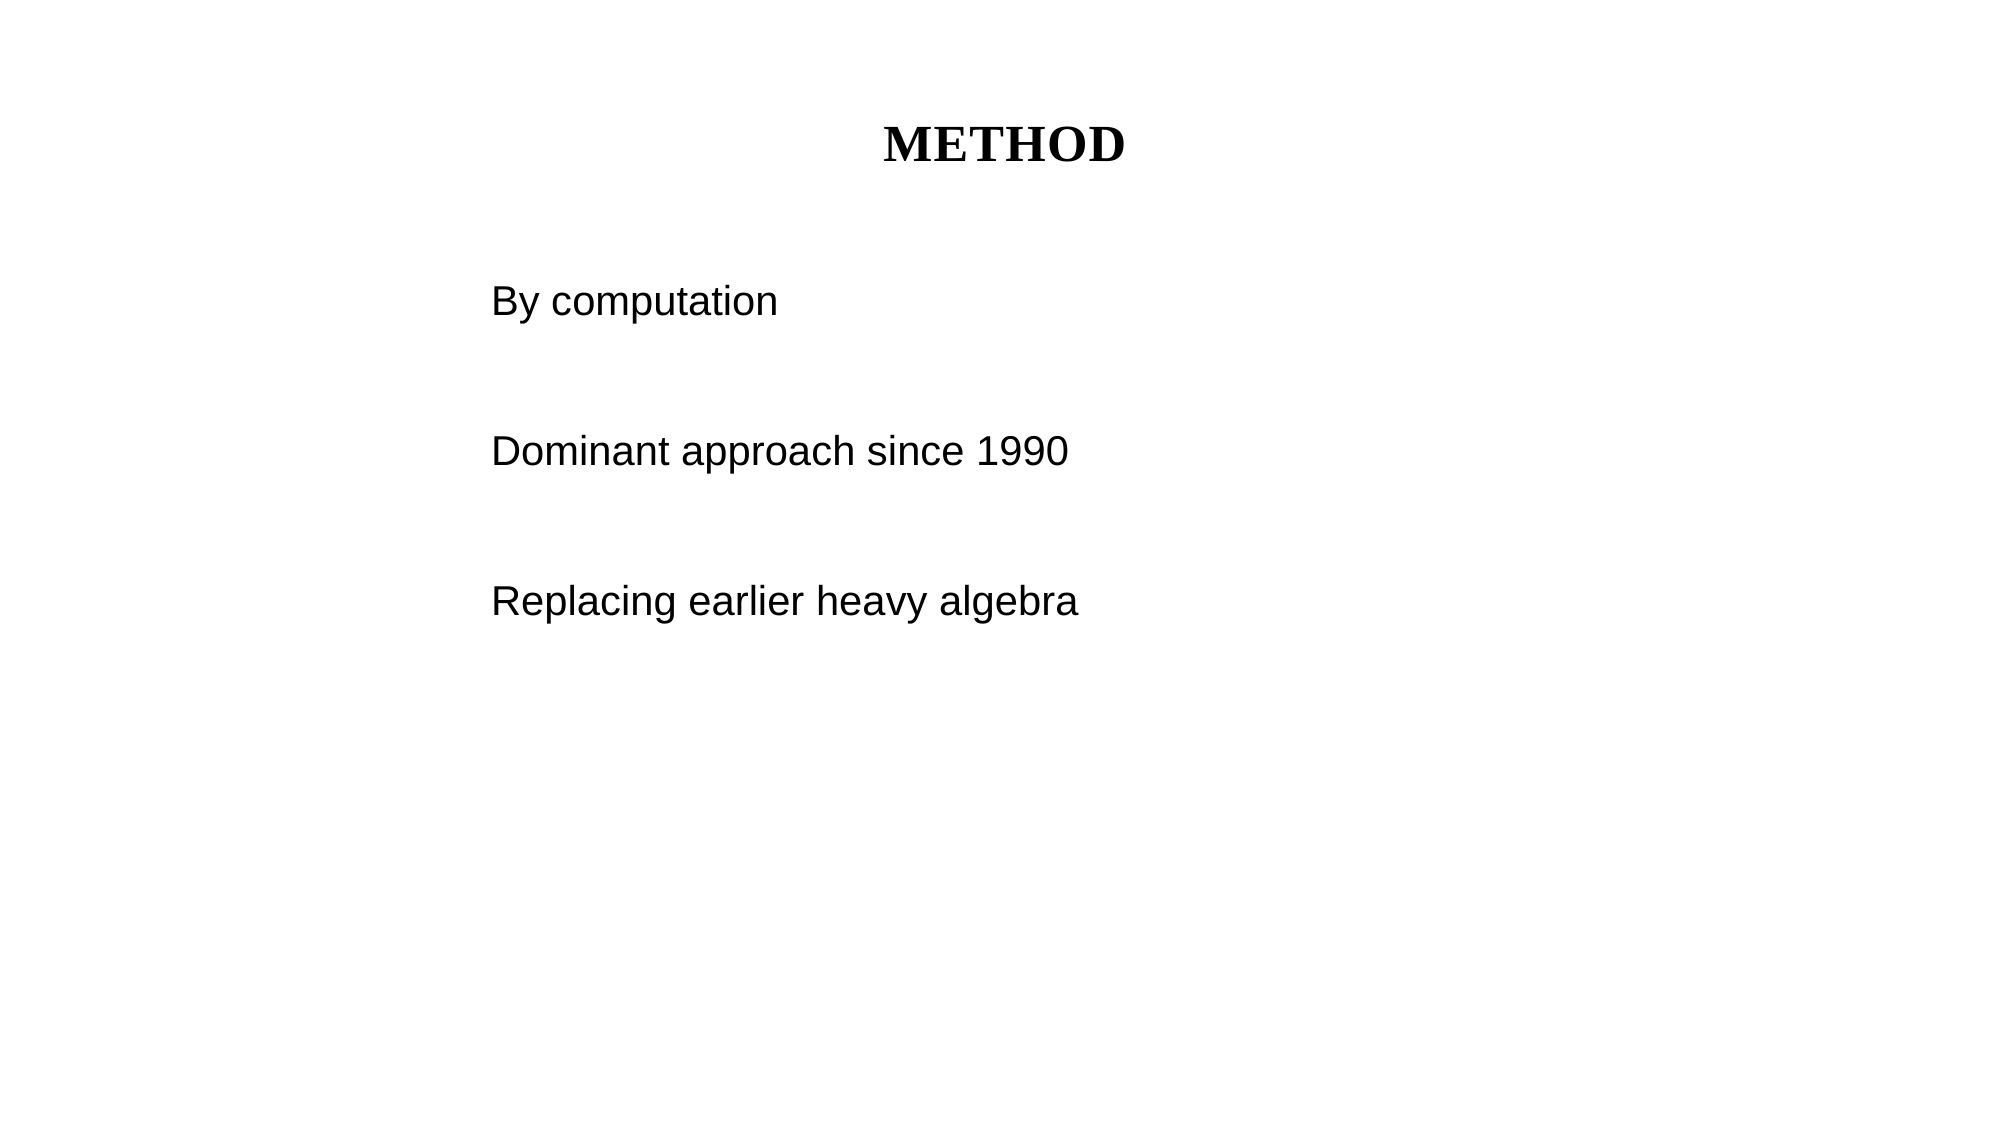

METHOD

By computation

Dominant approach since 1990

Replacing earlier heavy algebra